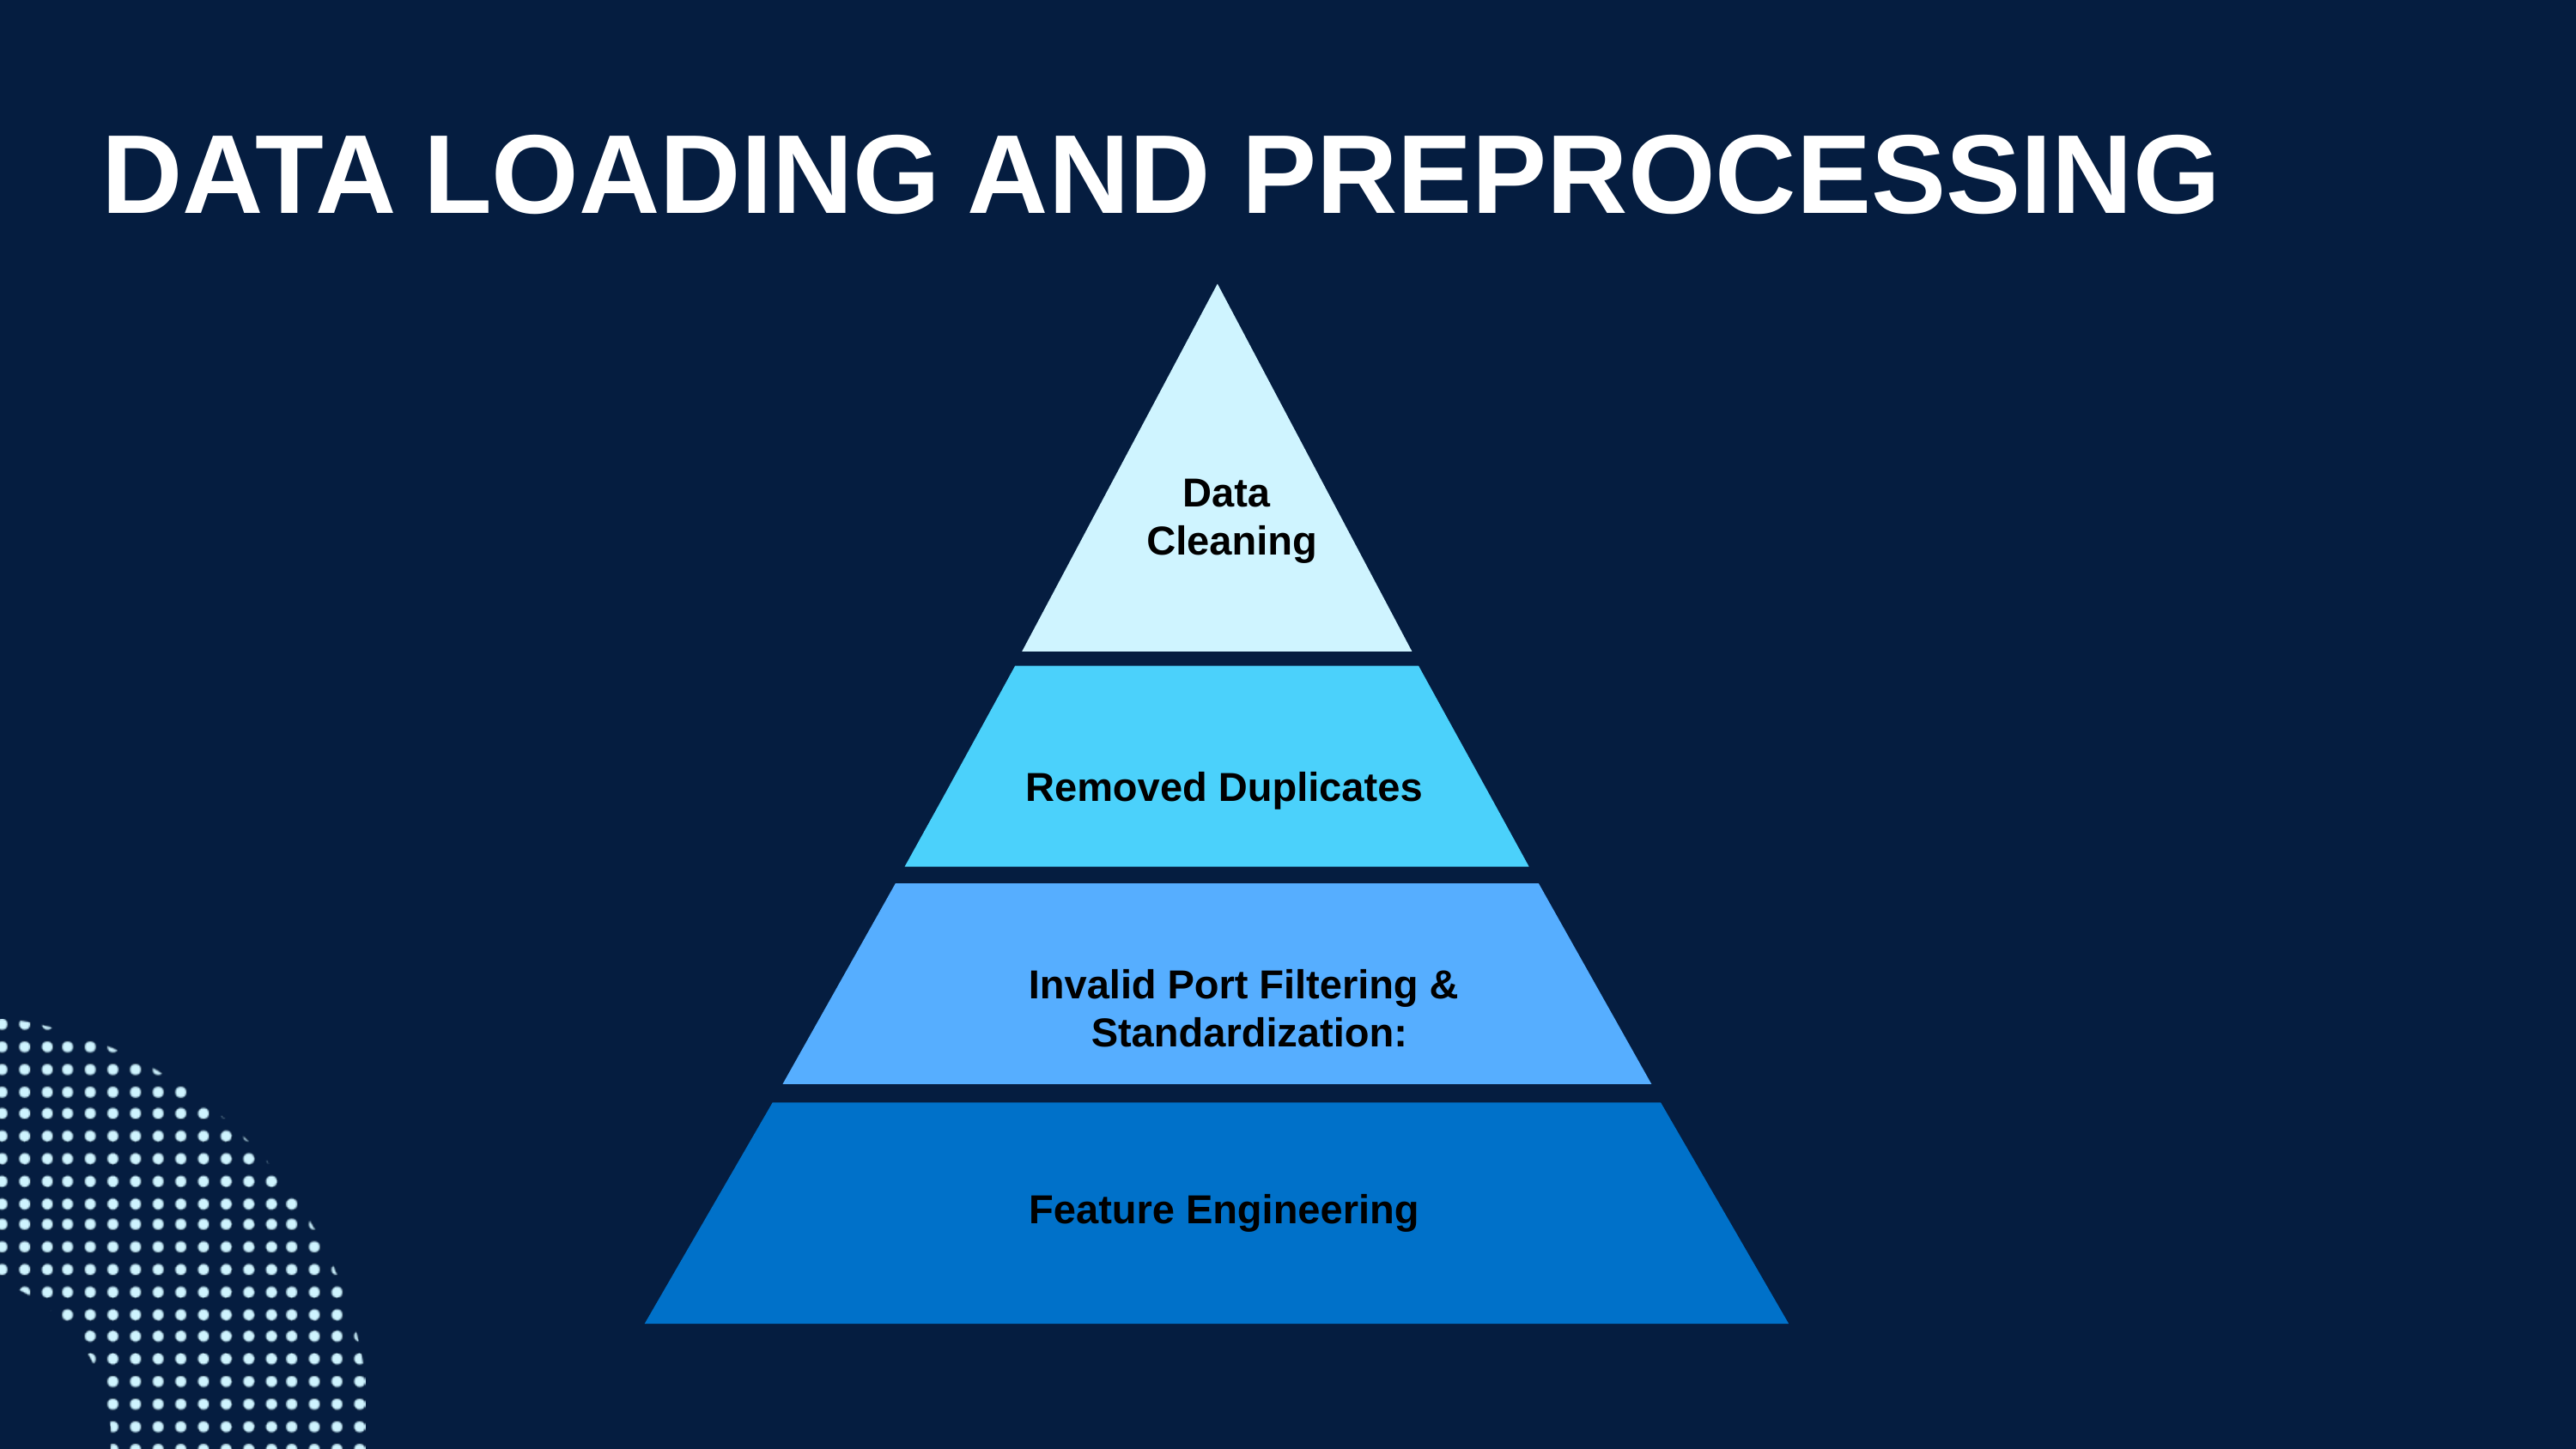

DATA LOADING AND PREPROCESSING

Data
 Cleaning

Removed Duplicates

Invalid Port Filtering &
 Standardization:

Feature Engineering